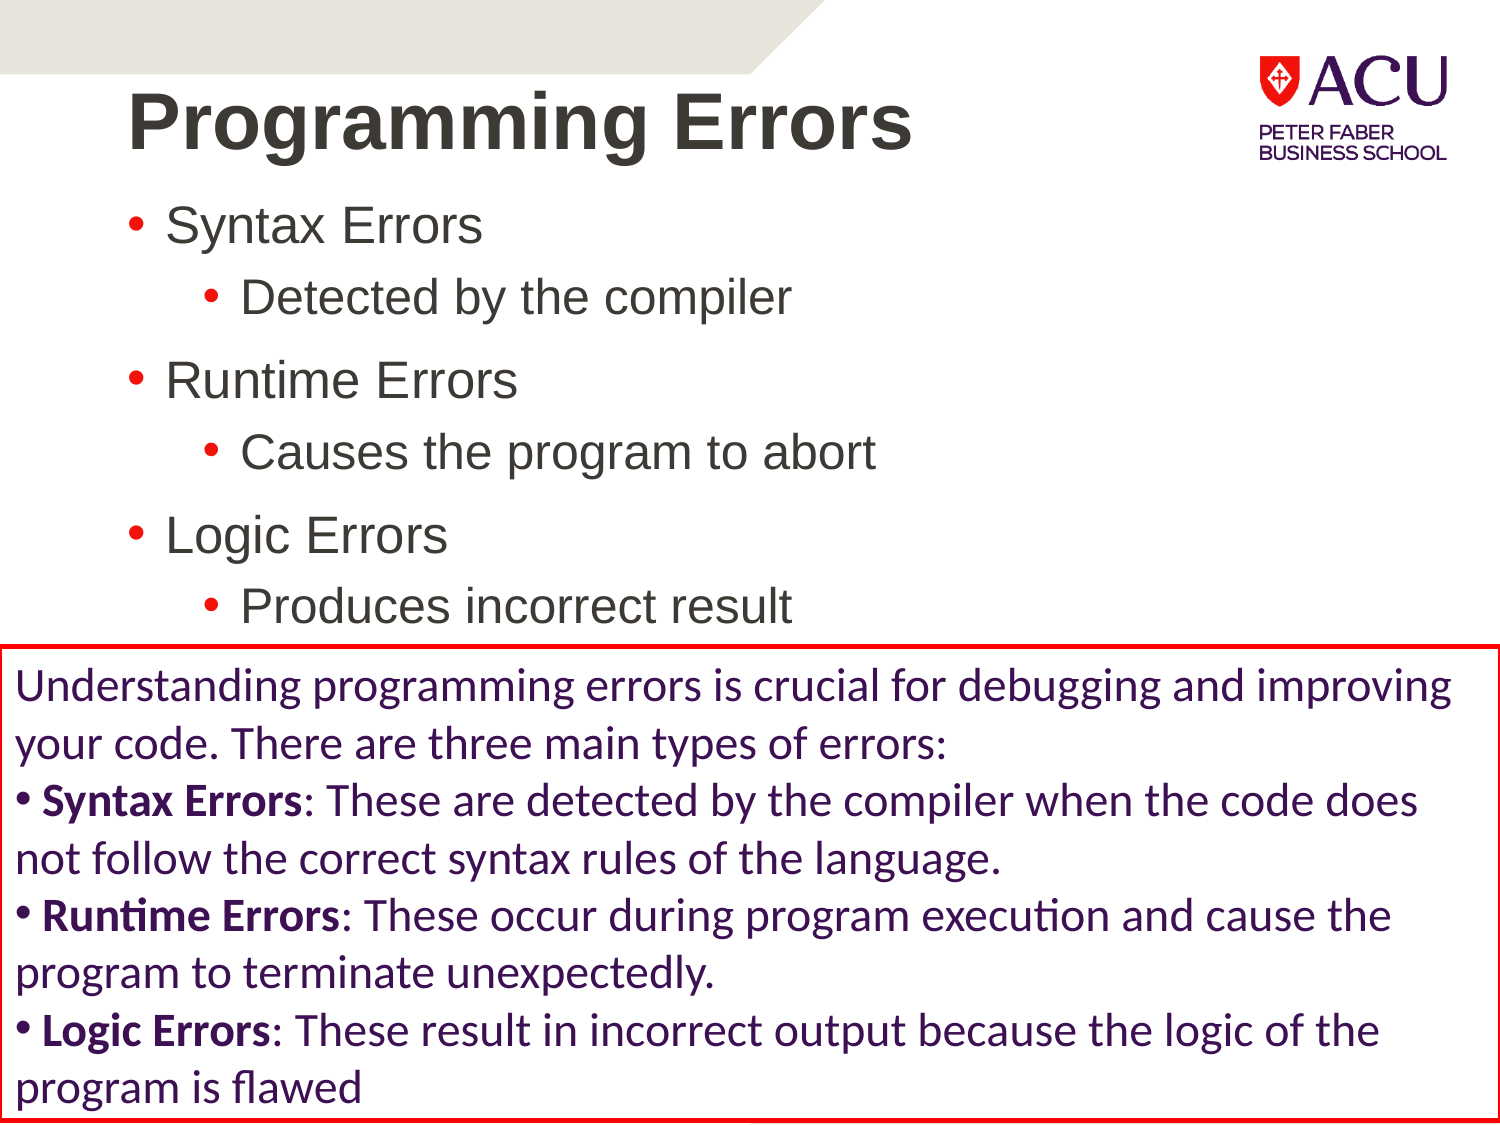

# Programming Errors
Syntax Errors
Detected by the compiler
Runtime Errors
Causes the program to abort
Logic Errors
Produces incorrect result
Understanding programming errors is crucial for debugging and improving your code. There are three main types of errors:
 Syntax Errors: These are detected by the compiler when the code does not follow the correct syntax rules of the language.
 Runtime Errors: These occur during program execution and cause the program to terminate unexpectedly.
 Logic Errors: These result in incorrect output because the logic of the program is flawed
81